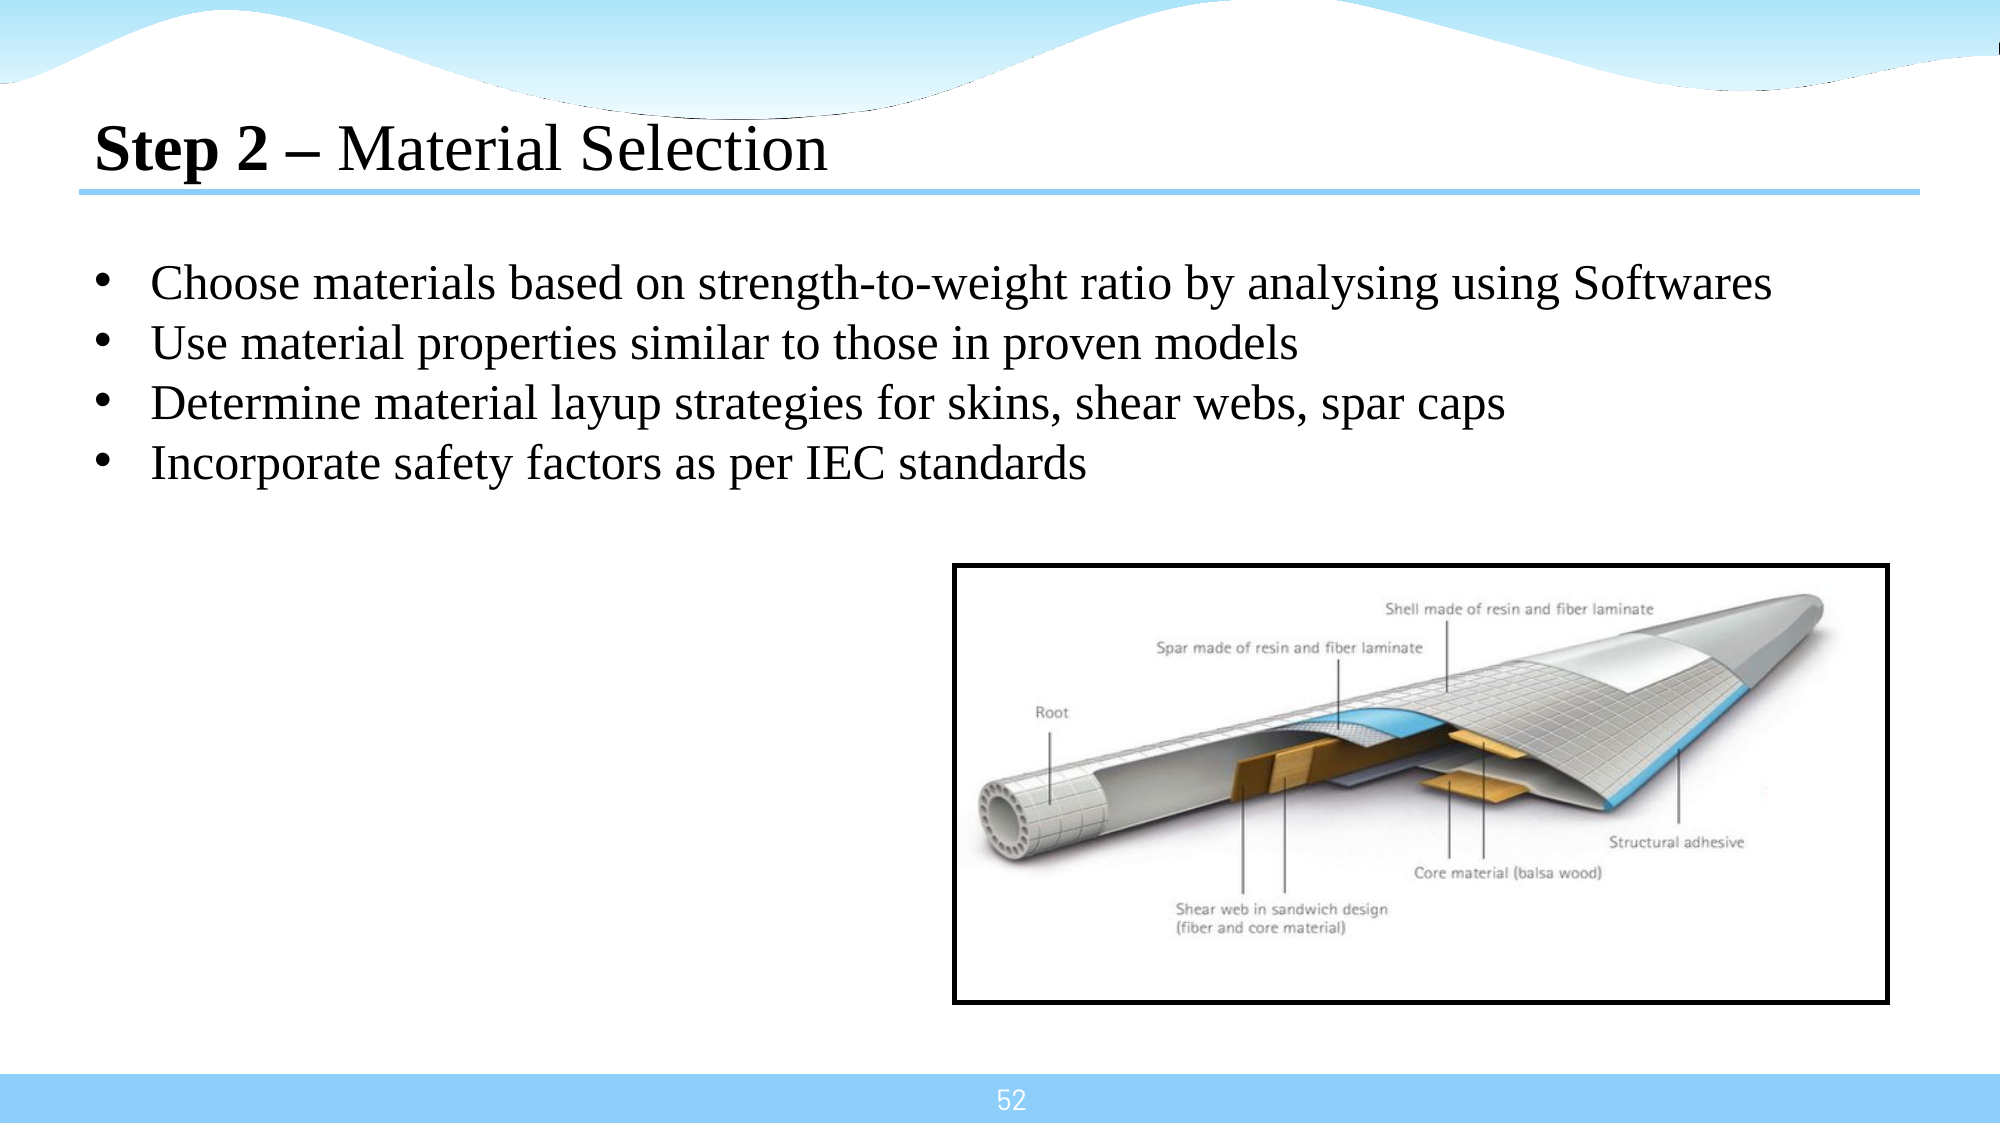

Step 2 – Material Selection
Choose materials based on strength-to-weight ratio by analysing using Softwares
Use material properties similar to those in proven models
Determine material layup strategies for skins, shear webs, spar caps
Incorporate safety factors as per IEC standards

52